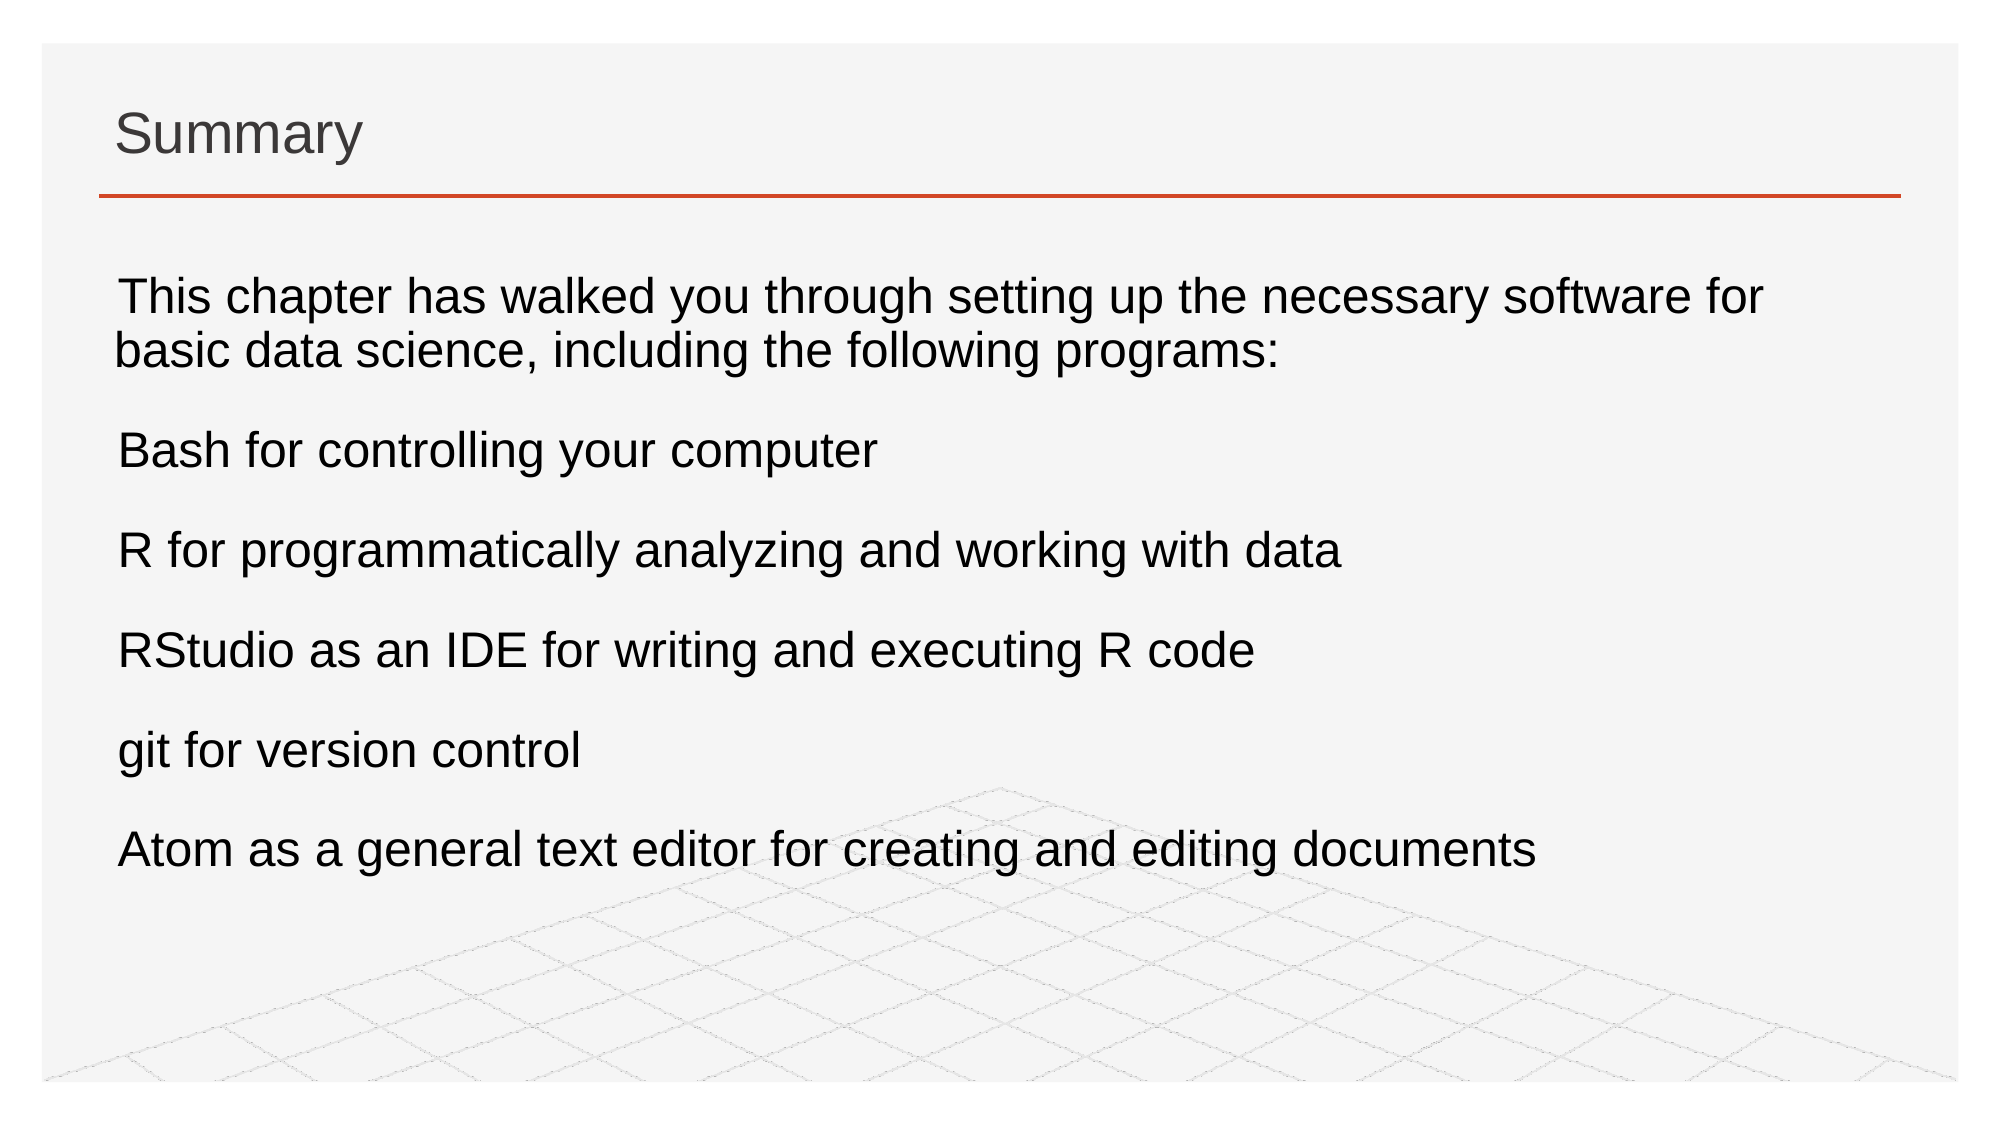

# Summary
This chapter has walked you through setting up the necessary software for basic data science, including the following programs:
Bash for controlling your computer
R for programmatically analyzing and working with data
RStudio as an IDE for writing and executing R code
git for version control
Atom as a general text editor for creating and editing documents